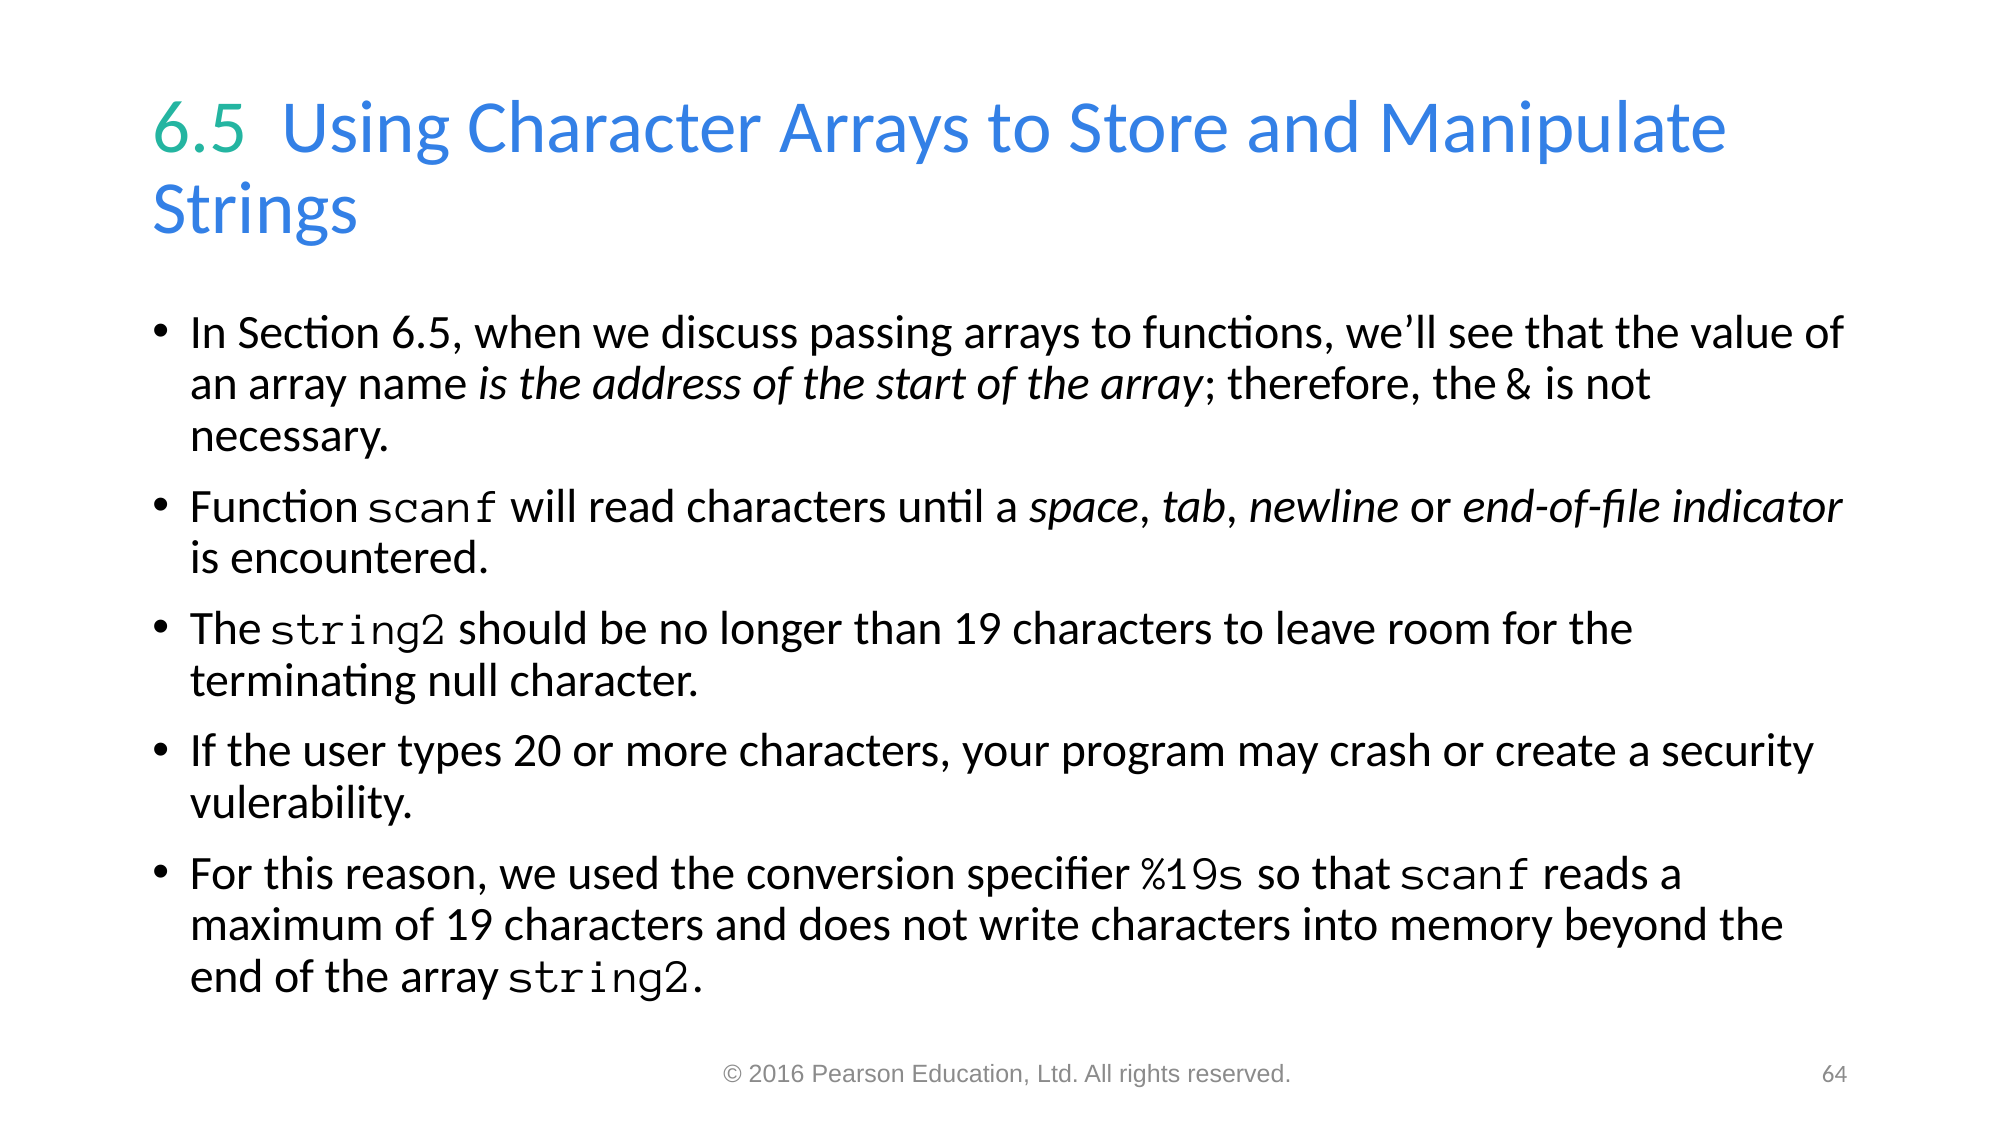

# 6.5  Using Character Arrays to Store and Manipulate Strings
In Section 6.5, when we discuss passing arrays to functions, we’ll see that the value of an array name is the address of the start of the array; therefore, the & is not necessary.
Function scanf will read characters until a space, tab, newline or end-of-file indicator is encountered.
The string2 should be no longer than 19 characters to leave room for the terminating null character.
If the user types 20 or more characters, your program may crash or create a security vulerability.
For this reason, we used the conversion specifier %19s so that scanf reads a maximum of 19 characters and does not write characters into memory beyond the end of the array string2.
64
© 2016 Pearson Education, Ltd. All rights reserved.